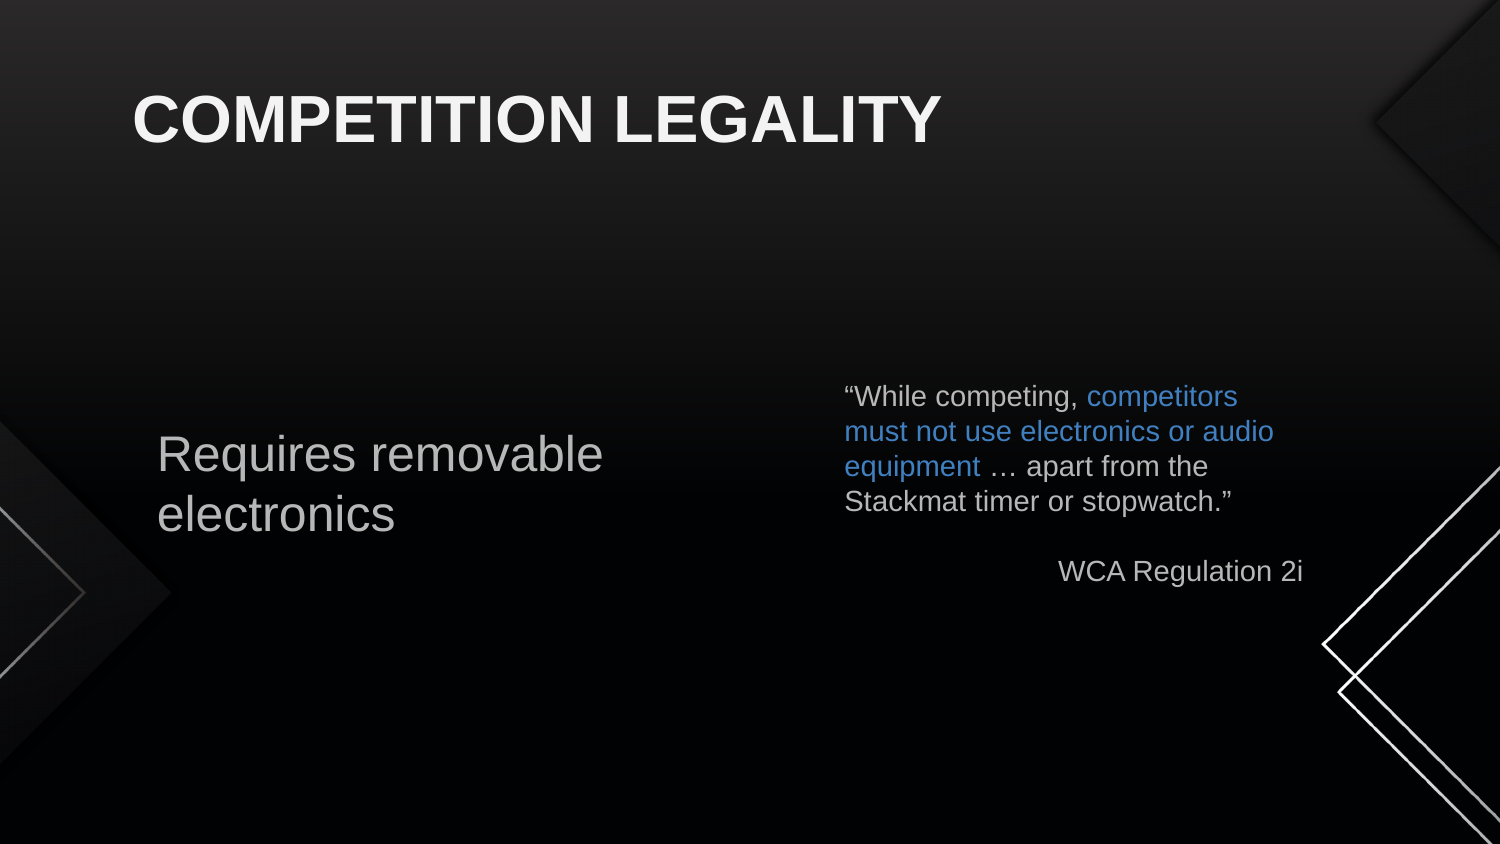

# COMPETITION LEGALITY
Requires removable electronics
“While competing, competitors must not use electronics or audio equipment … apart from the Stackmat timer or stopwatch.”

WCA Regulation 2i